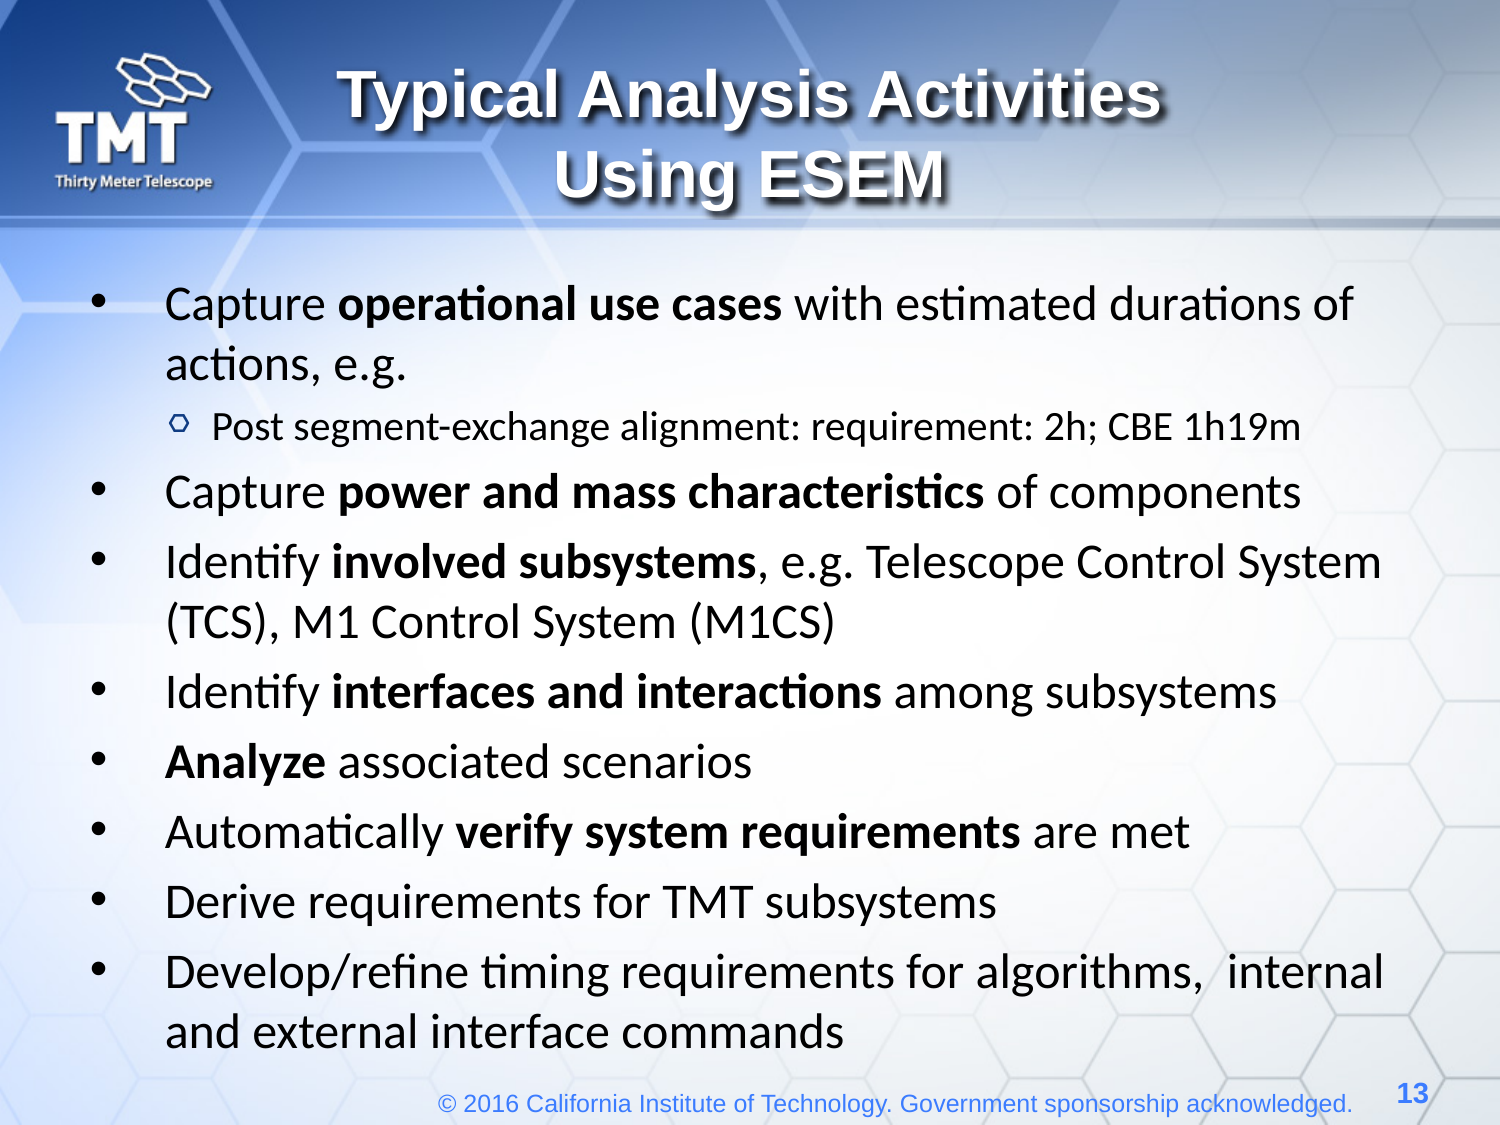

# Typical Analysis Activities Using ESEM
Capture operational use cases with estimated durations of actions, e.g.
Post segment-exchange alignment: requirement: 2h; CBE 1h19m
Capture power and mass characteristics of components
Identify involved subsystems, e.g. Telescope Control System (TCS), M1 Control System (M1CS)
Identify interfaces and interactions among subsystems
Analyze associated scenarios
Automatically verify system requirements are met
Derive requirements for TMT subsystems
Develop/refine timing requirements for algorithms,  internal and external interface commands